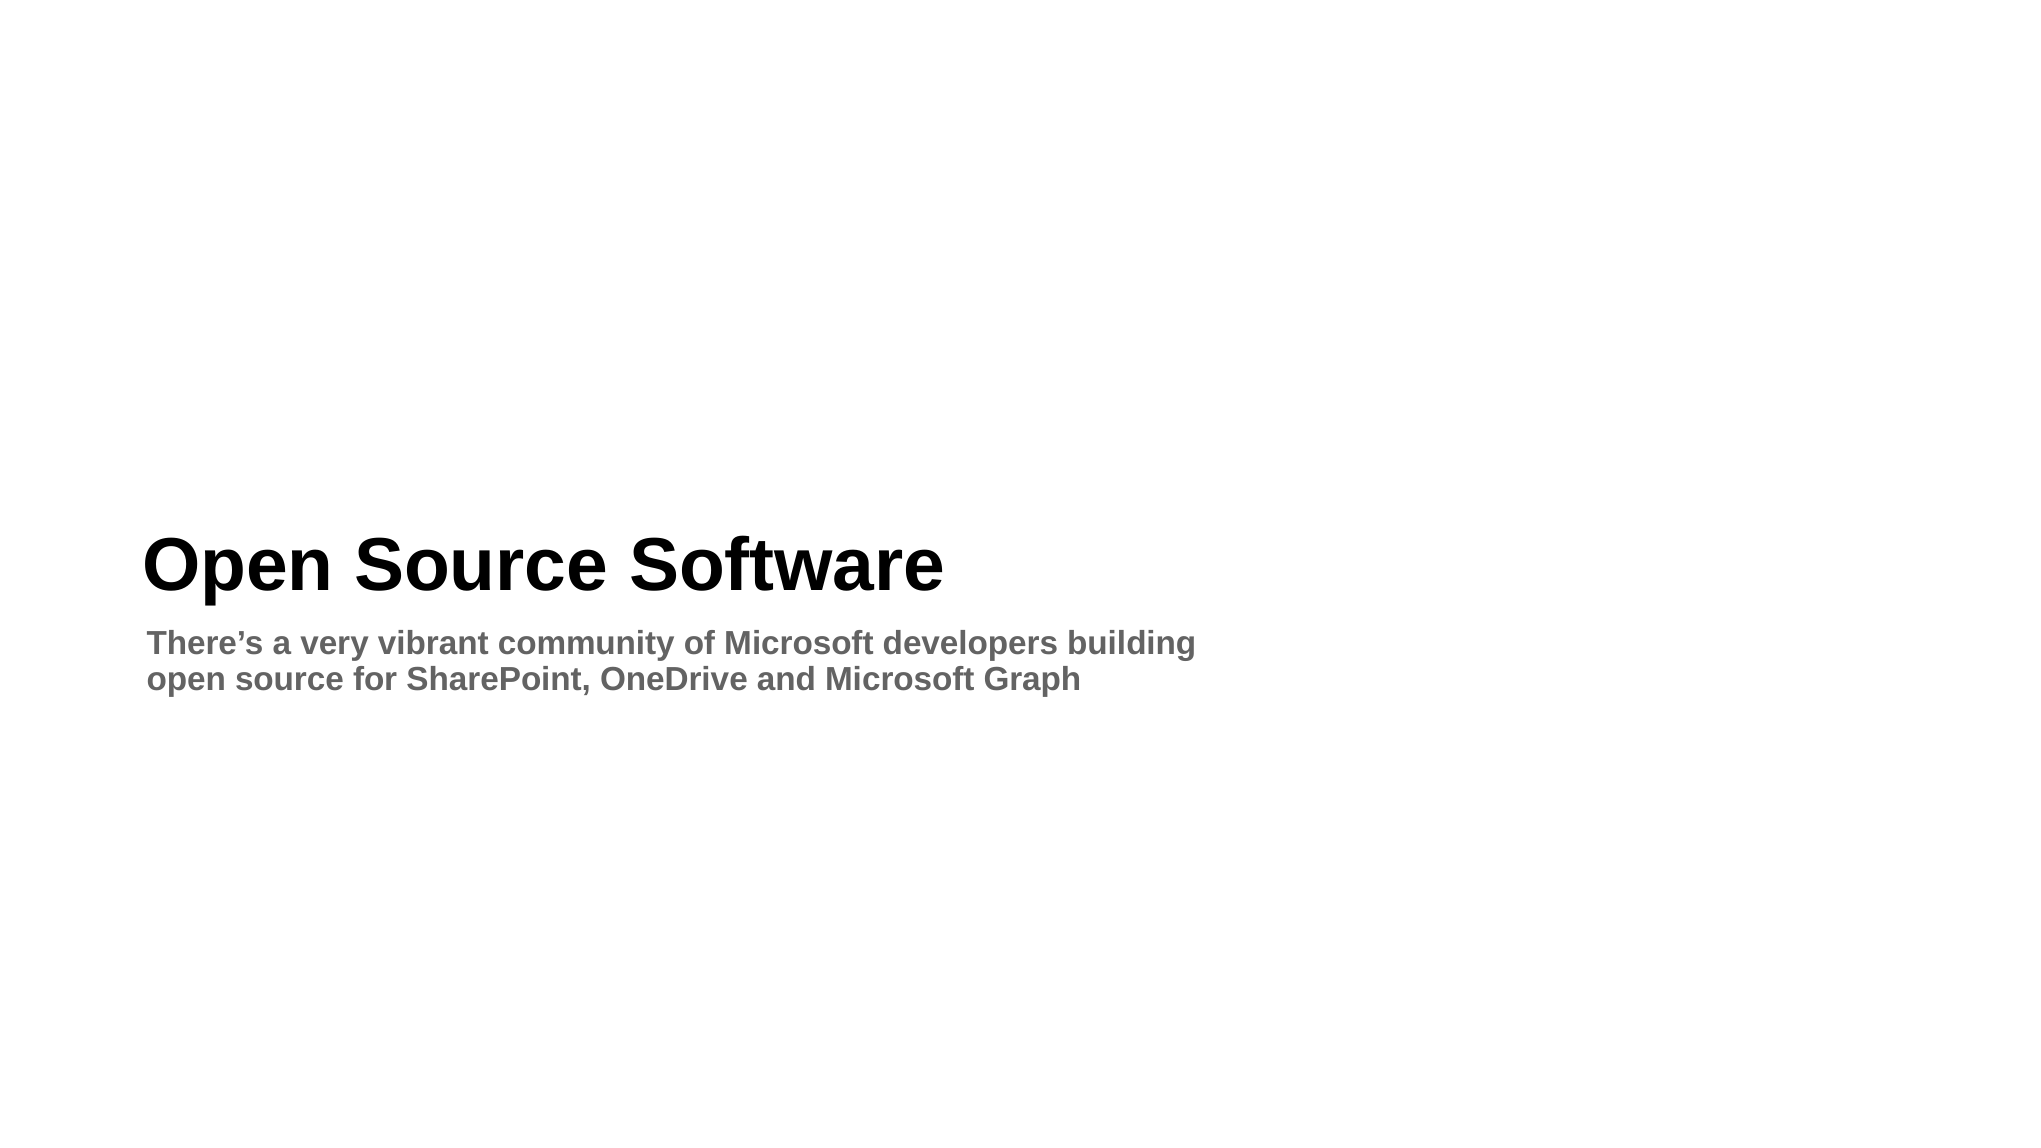

Open Source Software
There’s a very vibrant community of Microsoft developers building open source for SharePoint, OneDrive and Microsoft Graph